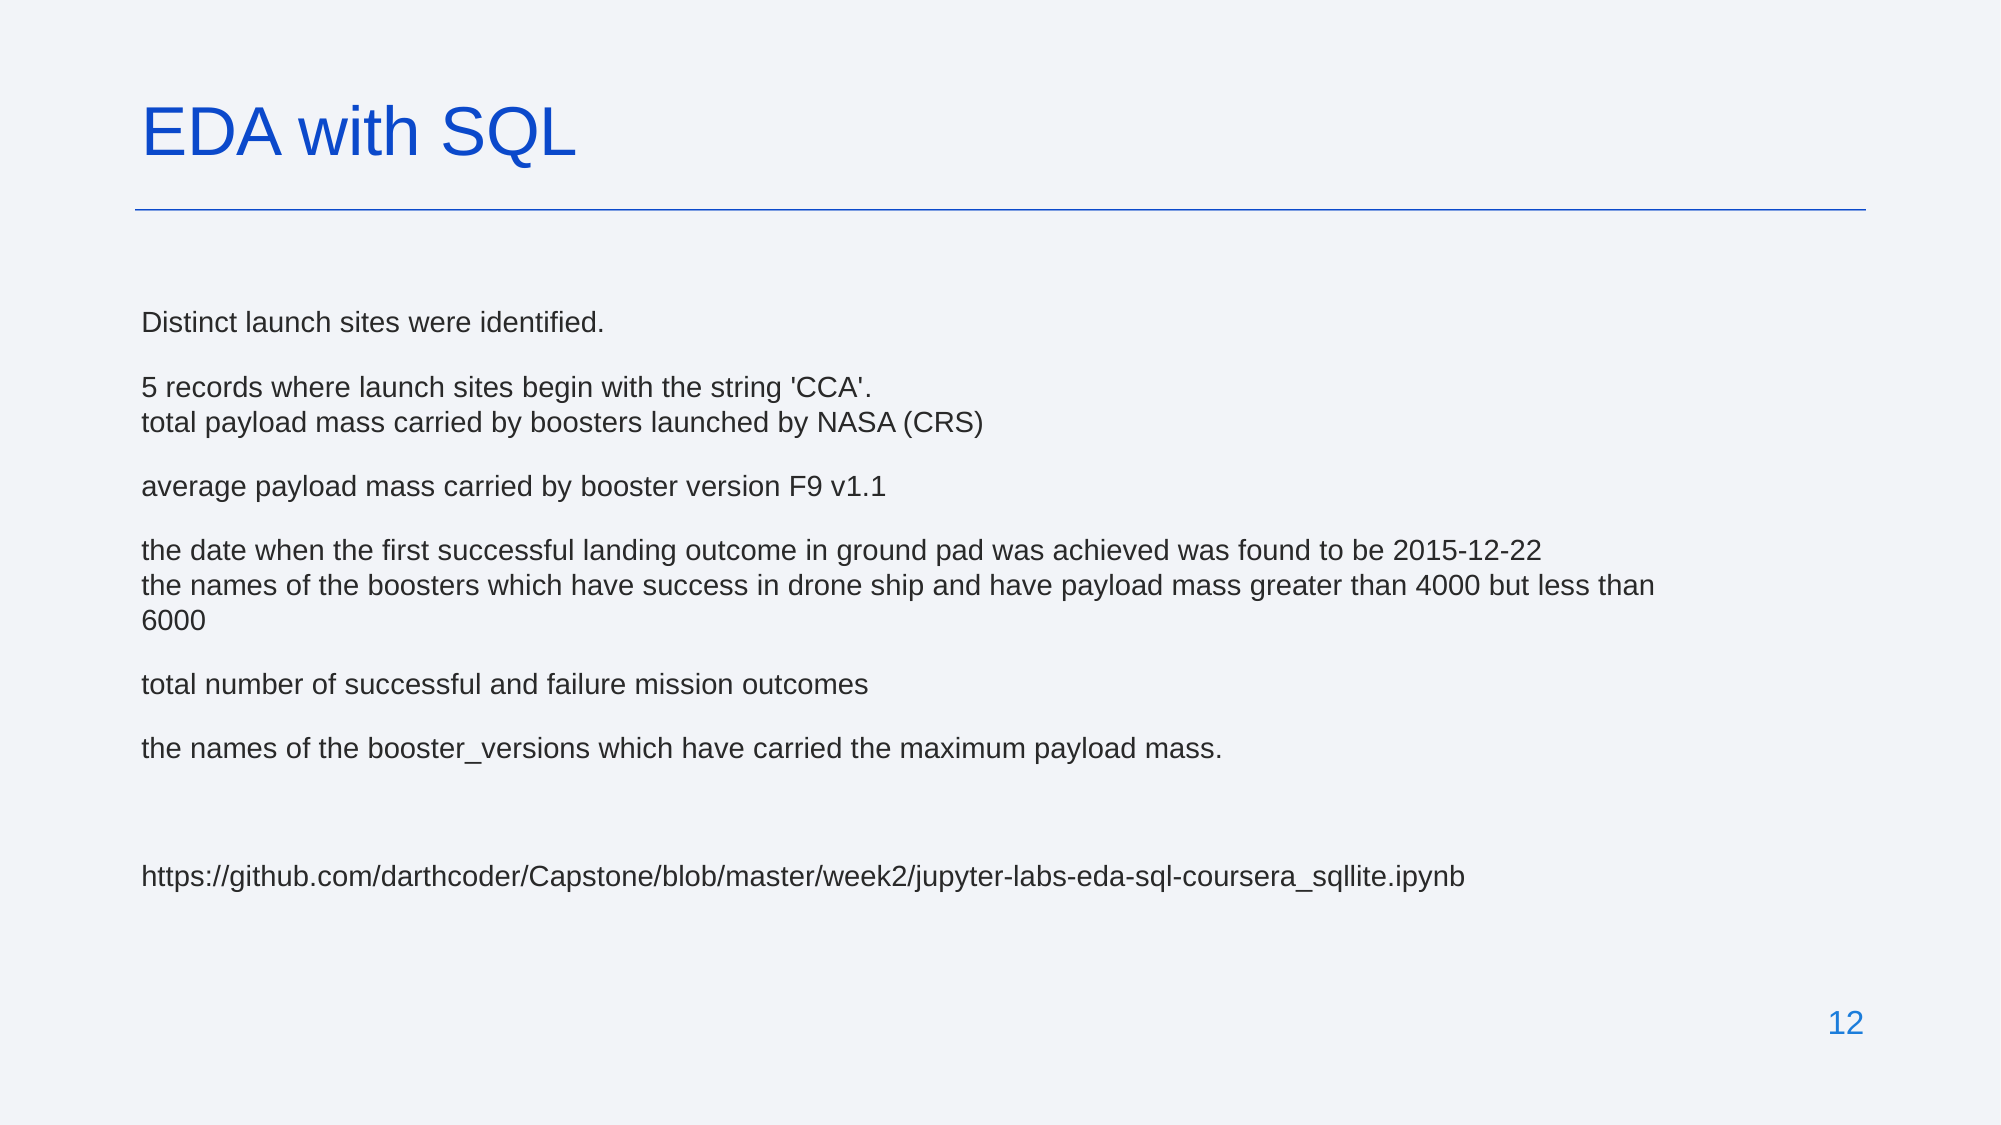

EDA with SQL
Distinct launch sites were identified.
5 records where launch sites begin with the string 'CCA'.
total payload mass carried by boosters launched by NASA (CRS)
average payload mass carried by booster version F9 v1.1
the date when the first successful landing outcome in ground pad was achieved was found to be 2015-12-22
the names of the boosters which have success in drone ship and have payload mass greater than 4000 but less than 6000
total number of successful and failure mission outcomes
the names of the booster_versions which have carried the maximum payload mass.

https://github.com/darthcoder/Capstone/blob/master/week2/jupyter-labs-eda-sql-coursera_sqllite.ipynb

12